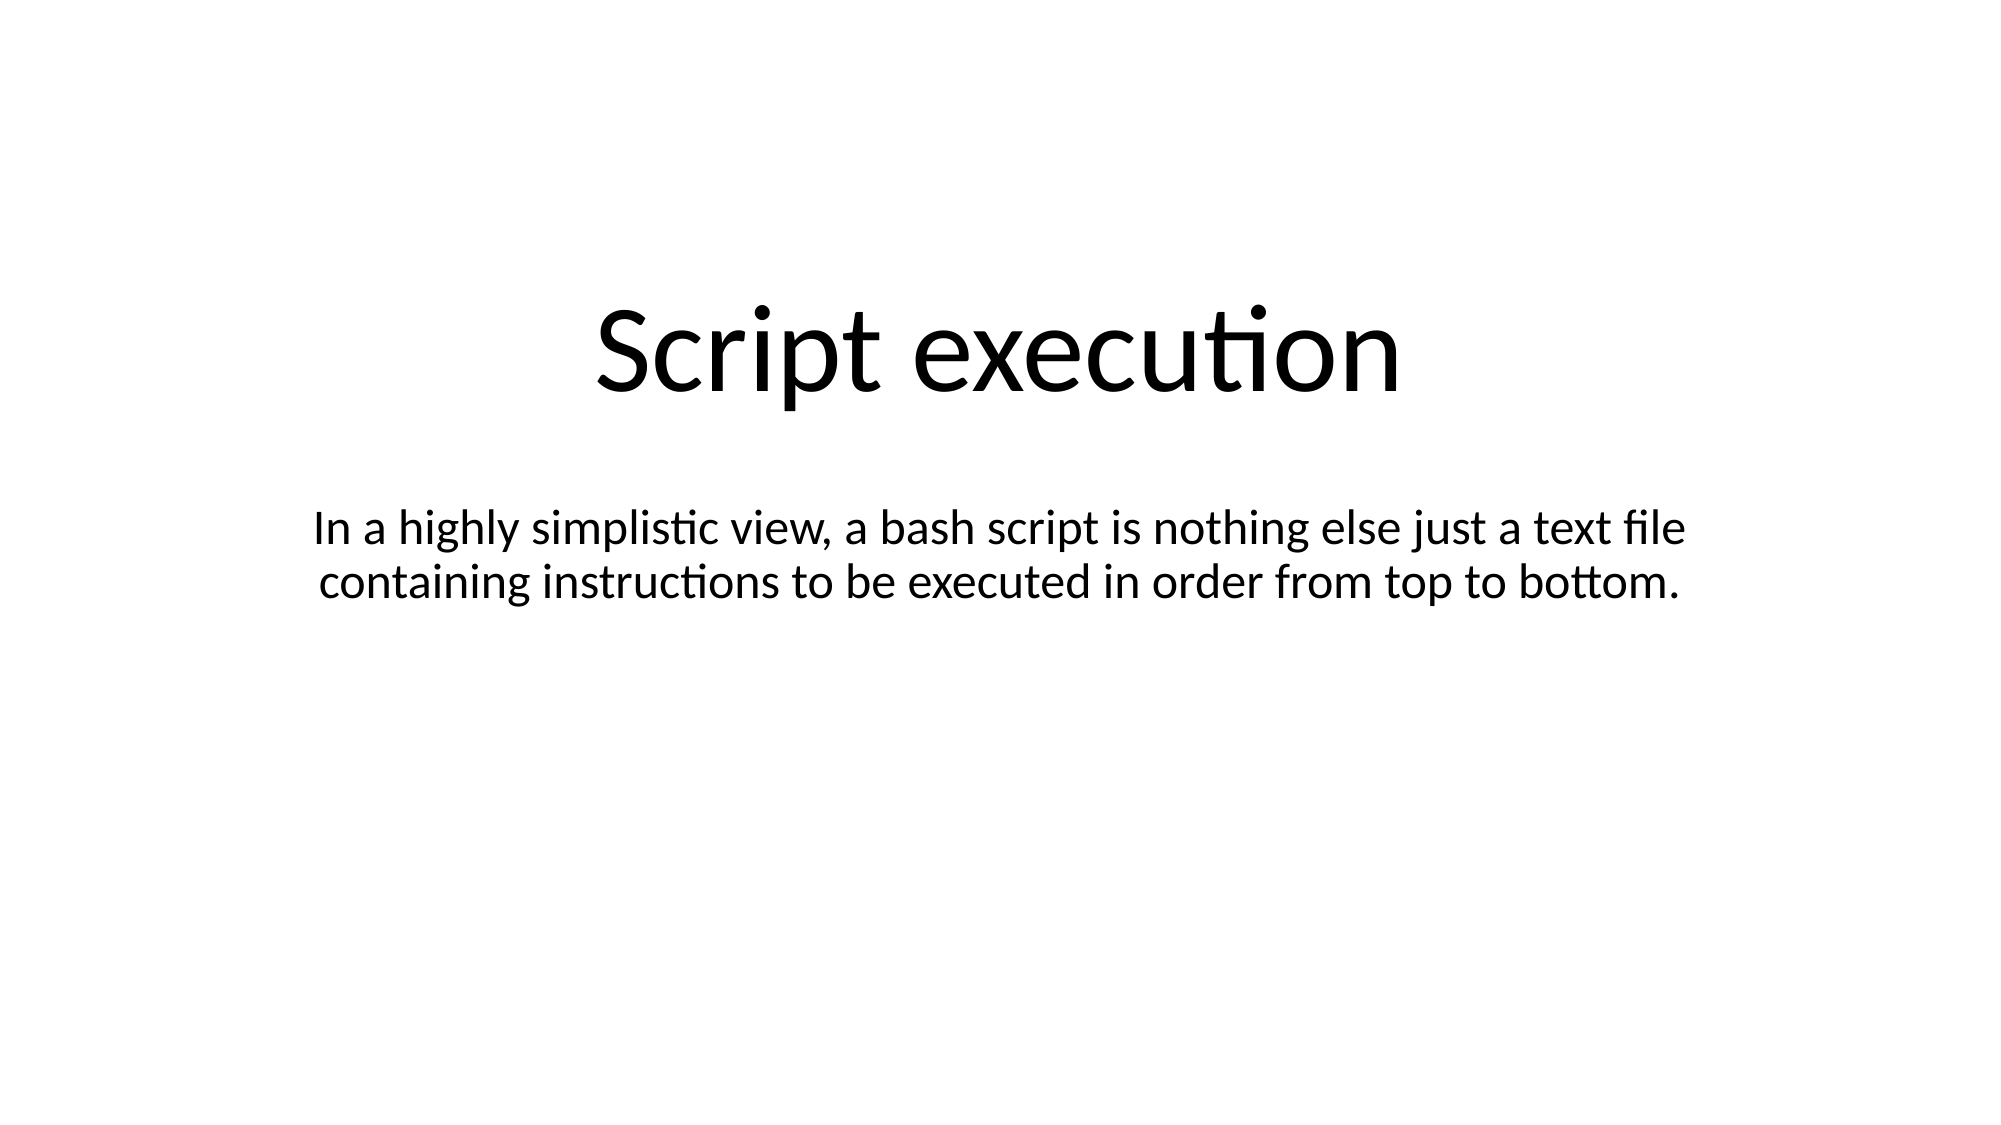

# Script execution
In a highly simplistic view, a bash script is nothing else just a text file containing instructions to be executed in order from top to bottom.